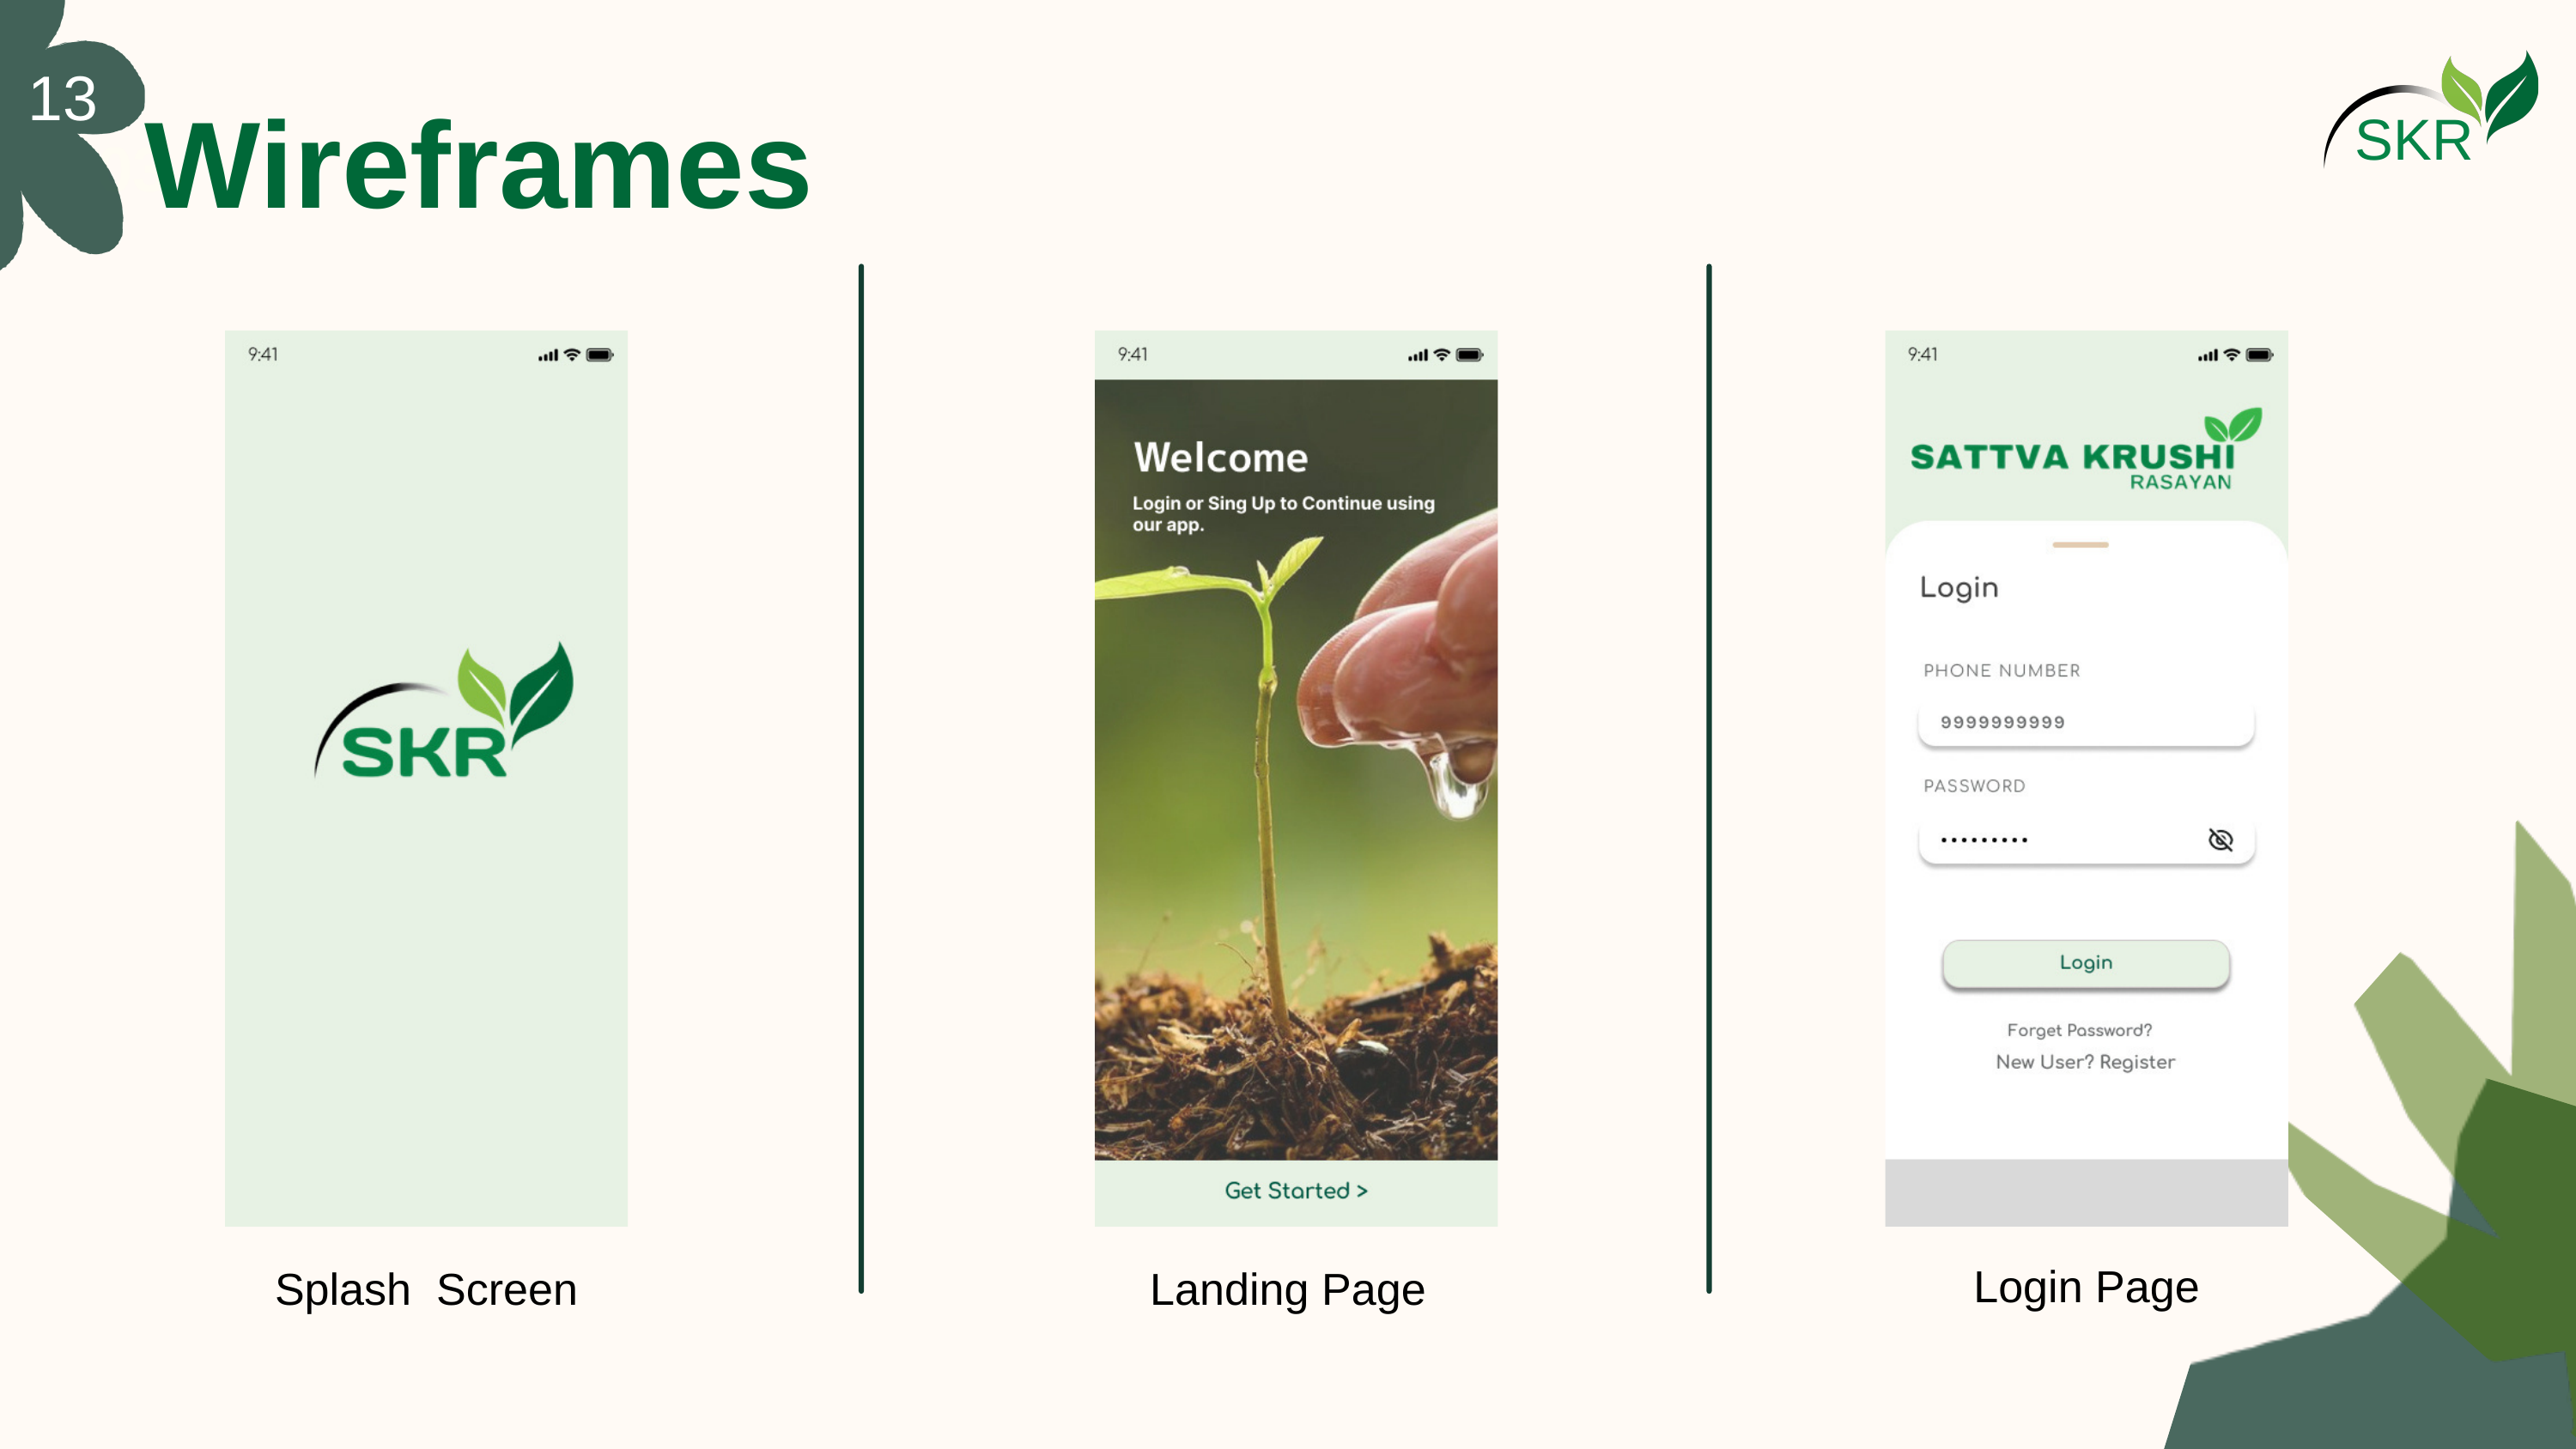

13

SKR
03
Wireframes

Login Page
Splash  Screen
Landing Page